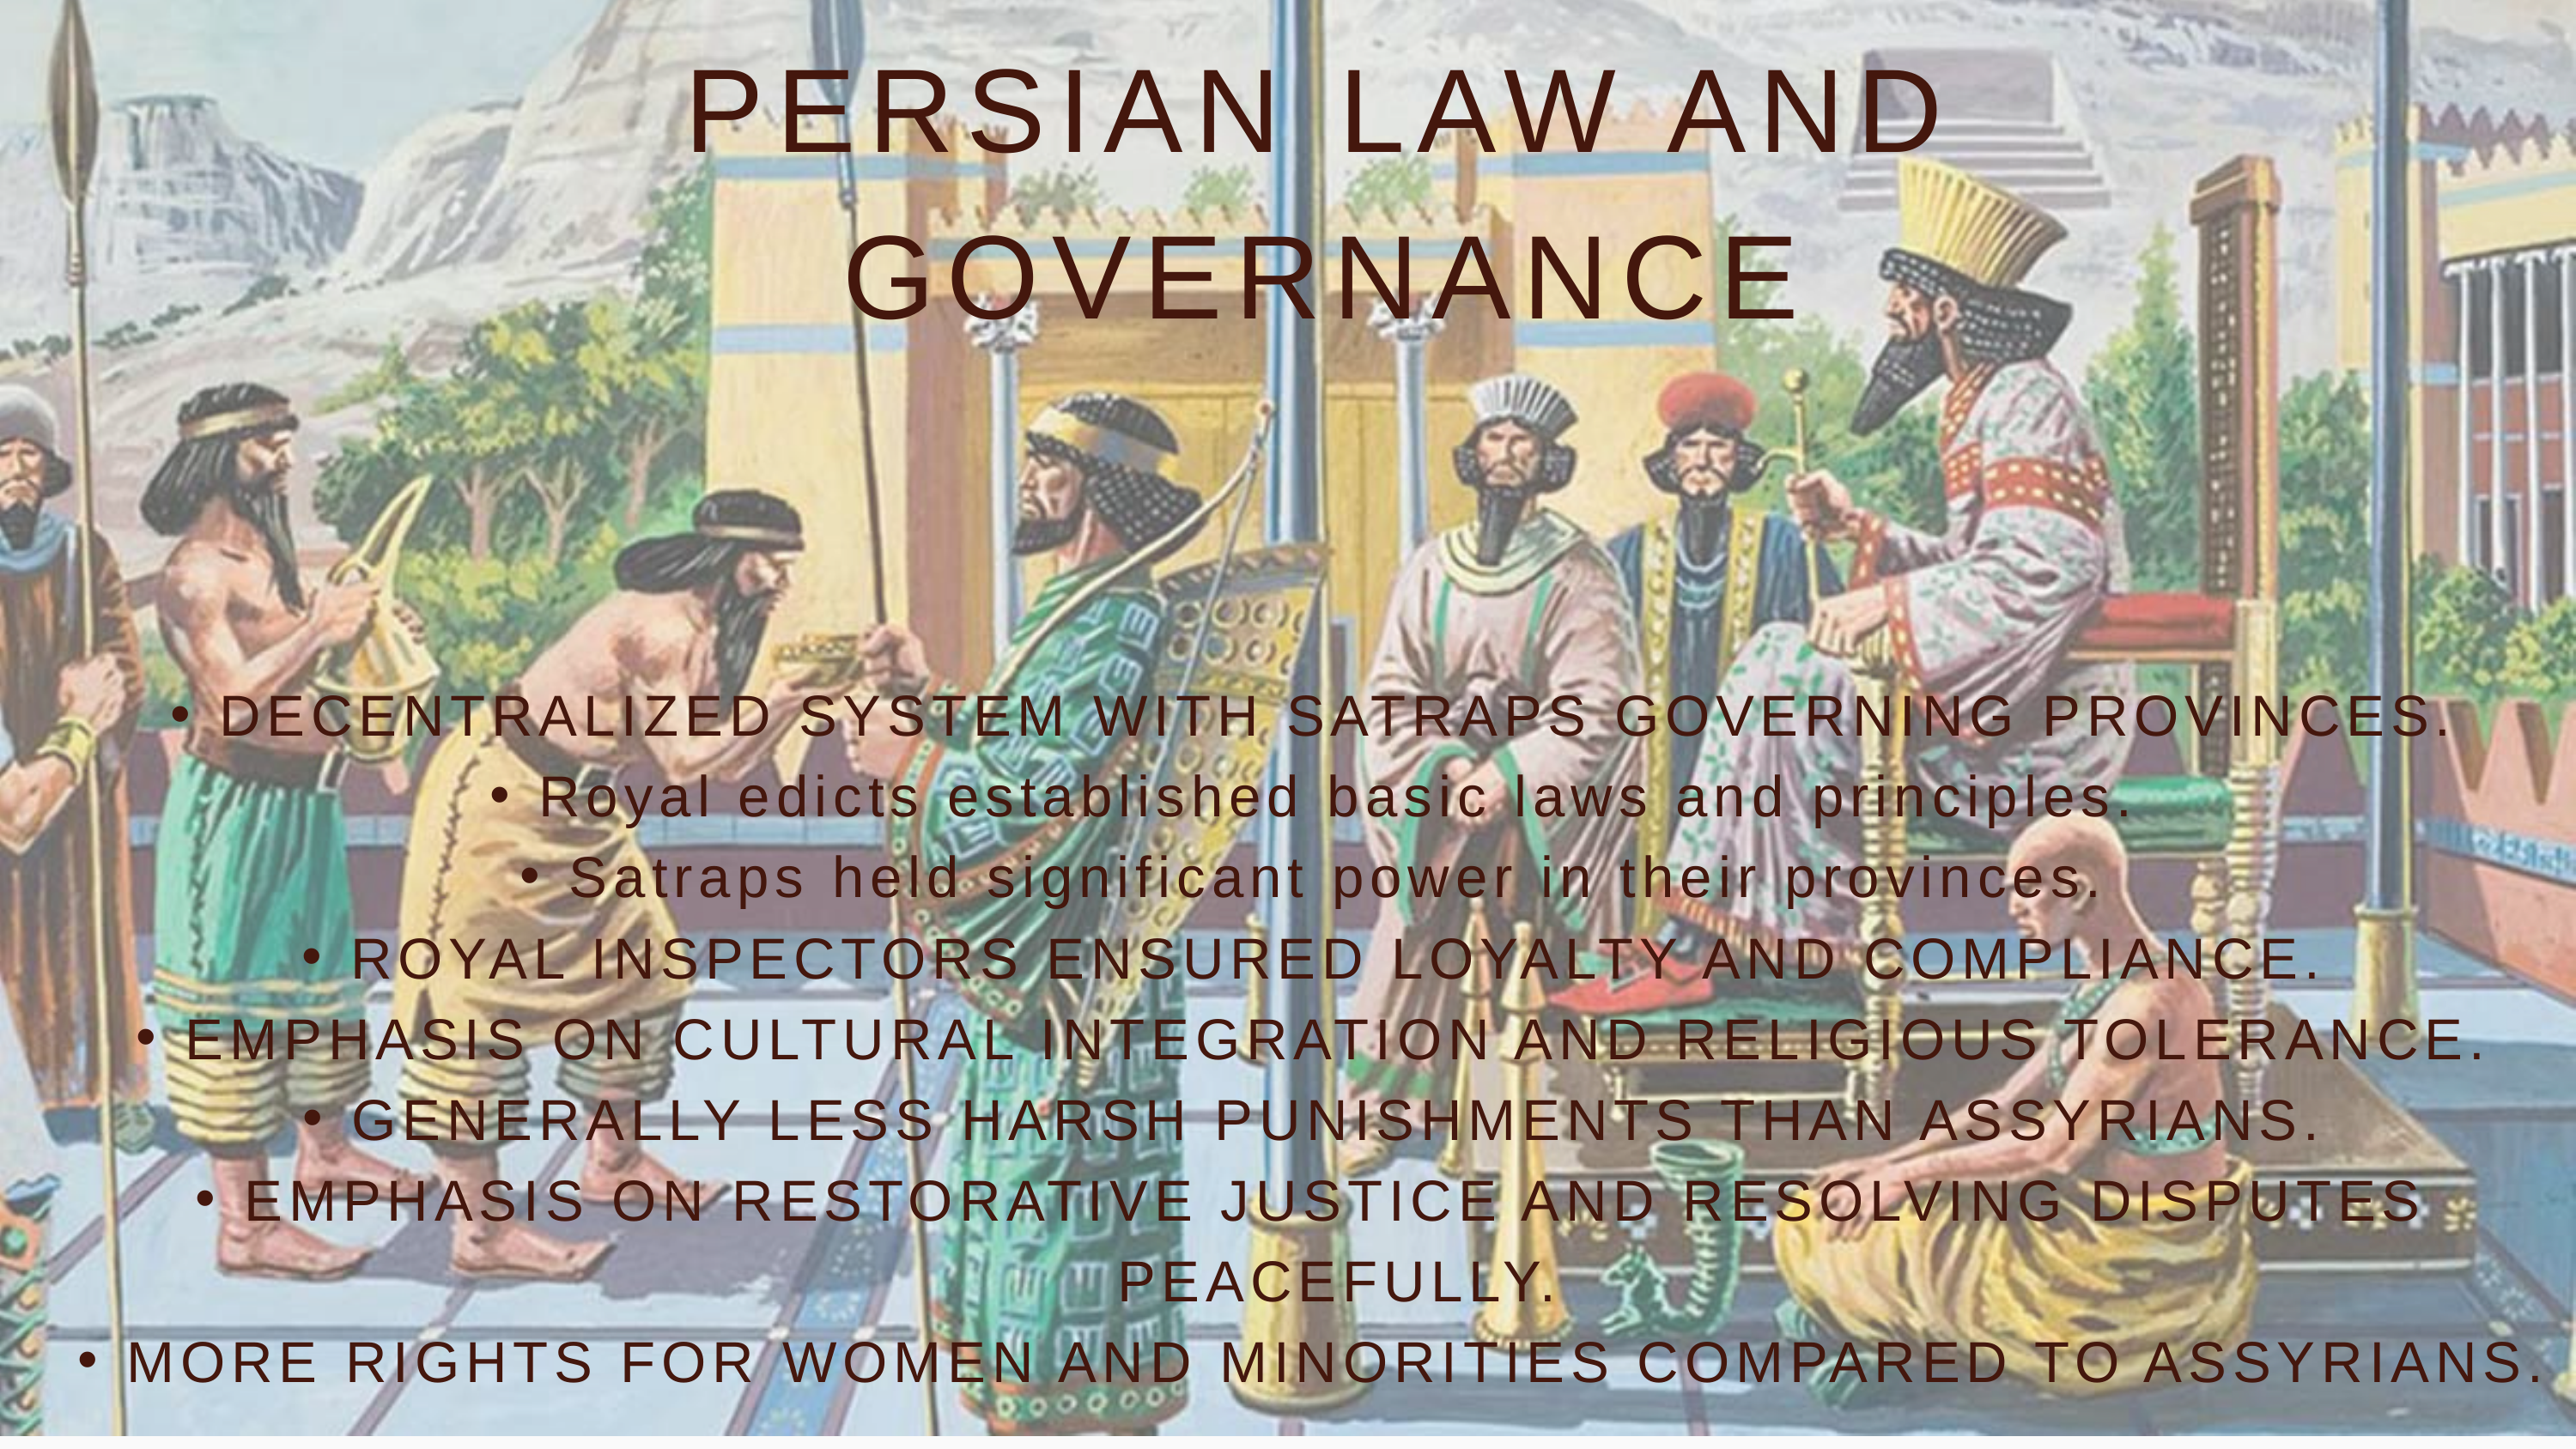

PERSIAN LAW AND GOVERNANCE

DECENTRALIZED SYSTEM WITH SATRAPS GOVERNING PROVINCES.
Royal edicts established basic laws and principles.
Satraps held significant power in their provinces.
ROYAL INSPECTORS ENSURED LOYALTY AND COMPLIANCE.
EMPHASIS ON CULTURAL INTEGRATION AND RELIGIOUS TOLERANCE.
GENERALLY LESS HARSH PUNISHMENTS THAN ASSYRIANS.
EMPHASIS ON RESTORATIVE JUSTICE AND RESOLVING DISPUTES PEACEFULLY.
MORE RIGHTS FOR WOMEN AND MINORITIES COMPARED TO ASSYRIANS.